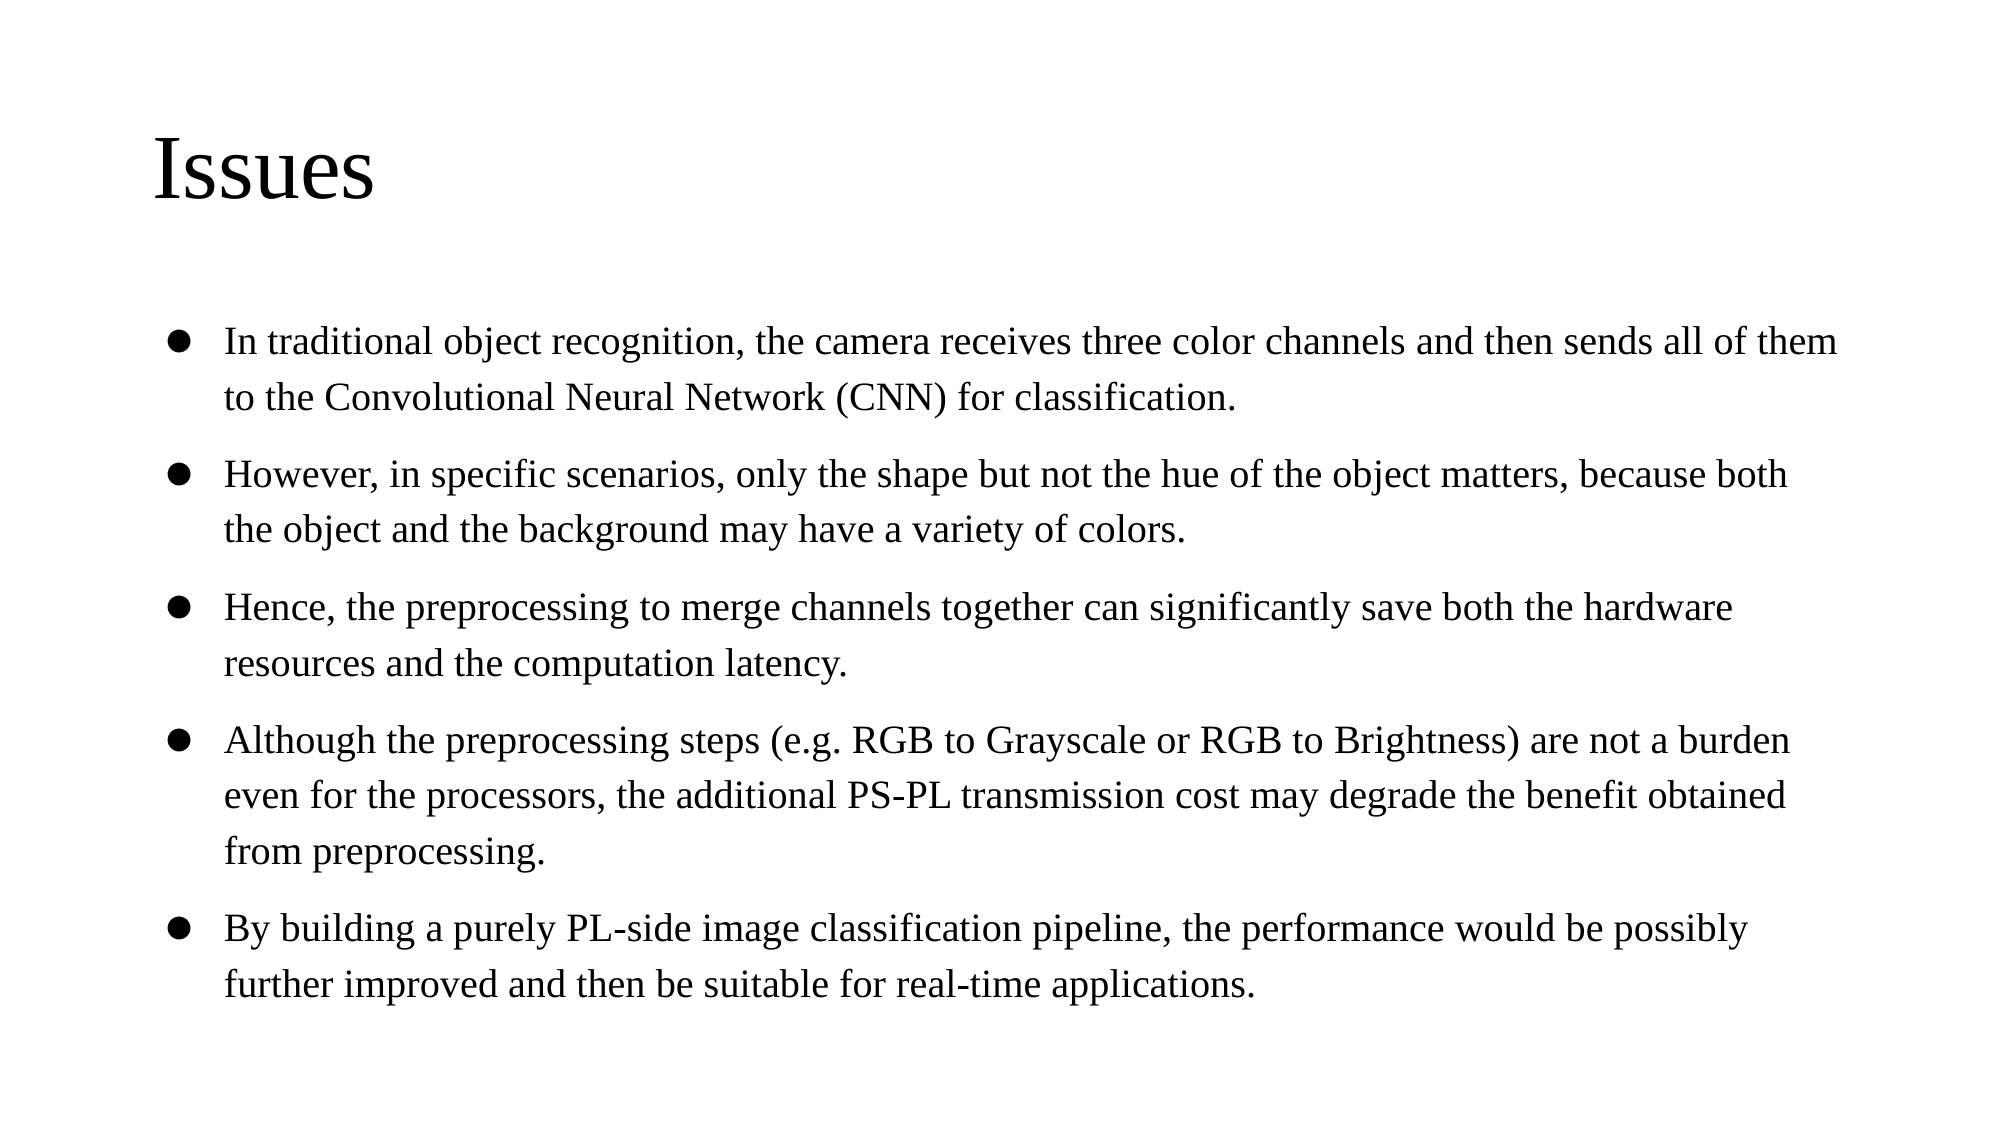

# Issues
In traditional object recognition, the camera receives three color channels and then sends all of them to the Convolutional Neural Network (CNN) for classification.
However, in specific scenarios, only the shape but not the hue of the object matters, because both the object and the background may have a variety of colors.
Hence, the preprocessing to merge channels together can significantly save both the hardware resources and the computation latency.
Although the preprocessing steps (e.g. RGB to Grayscale or RGB to Brightness) are not a burden even for the processors, the additional PS-PL transmission cost may degrade the benefit obtained from preprocessing.
By building a purely PL-side image classification pipeline, the performance would be possibly further improved and then be suitable for real-time applications.